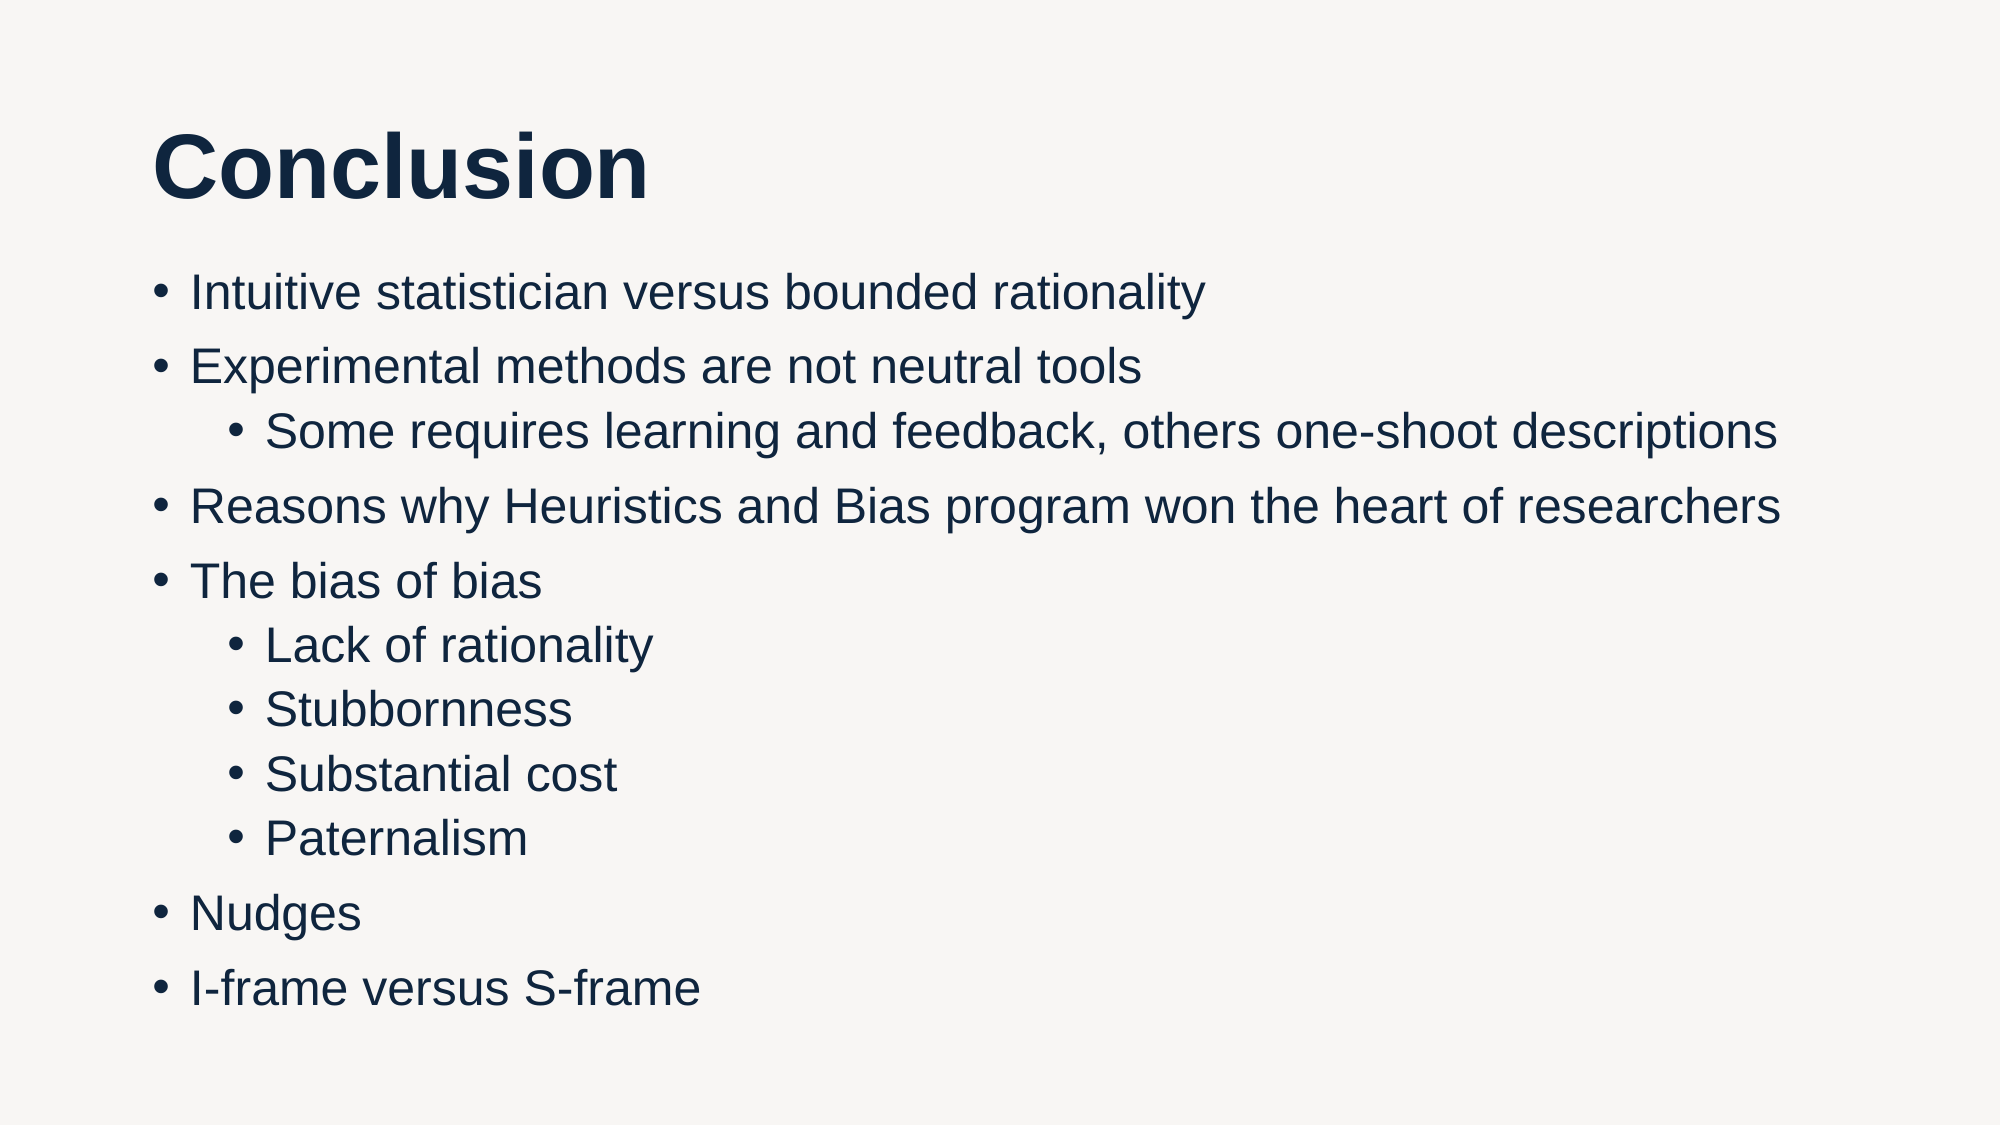

# Conclusion
Intuitive statistician versus bounded rationality
Experimental methods are not neutral tools
Some requires learning and feedback, others one-shoot descriptions
Reasons why Heuristics and Bias program won the heart of researchers
The bias of bias
Lack of rationality
Stubbornness
Substantial cost
Paternalism
Nudges
I-frame versus S-frame